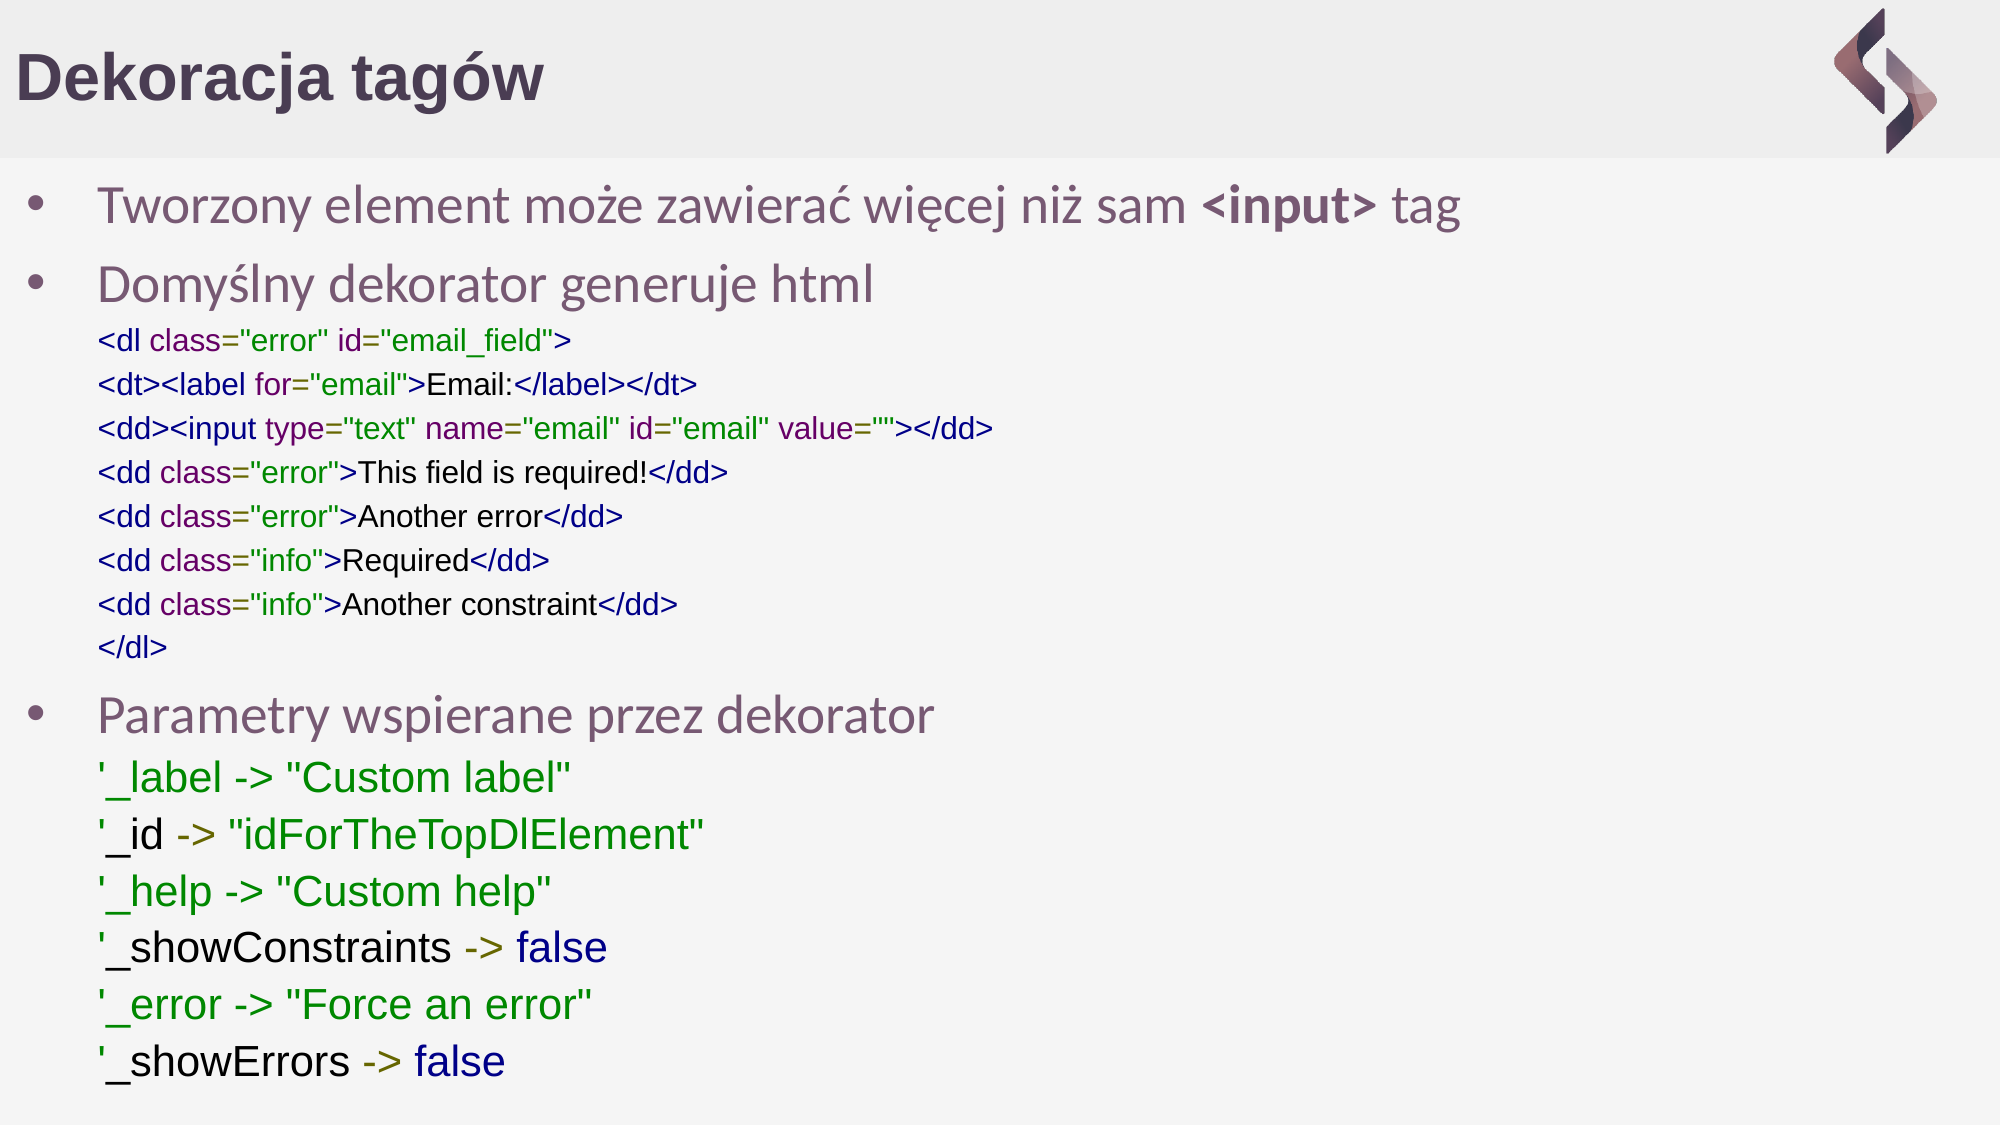

# Dekoracja tagów
Tworzony element może zawierać więcej niż sam <input> tag
Domyślny dekorator generuje html
<dl class="error" id="email_field">
<dt><label for="email">Email:</label></dt>
<dd><input type="text" name="email" id="email" value=""></dd>
<dd class="error">This field is required!</dd>
<dd class="error">Another error</dd>
<dd class="info">Required</dd>
<dd class="info">Another constraint</dd>
</dl>
Parametry wspierane przez dekorator
'_label -> "Custom label"
'_id -> "idForTheTopDlElement"
'_help -> "Custom help"
'_showConstraints -> false
'_error -> "Force an error"
'_showErrors -> false